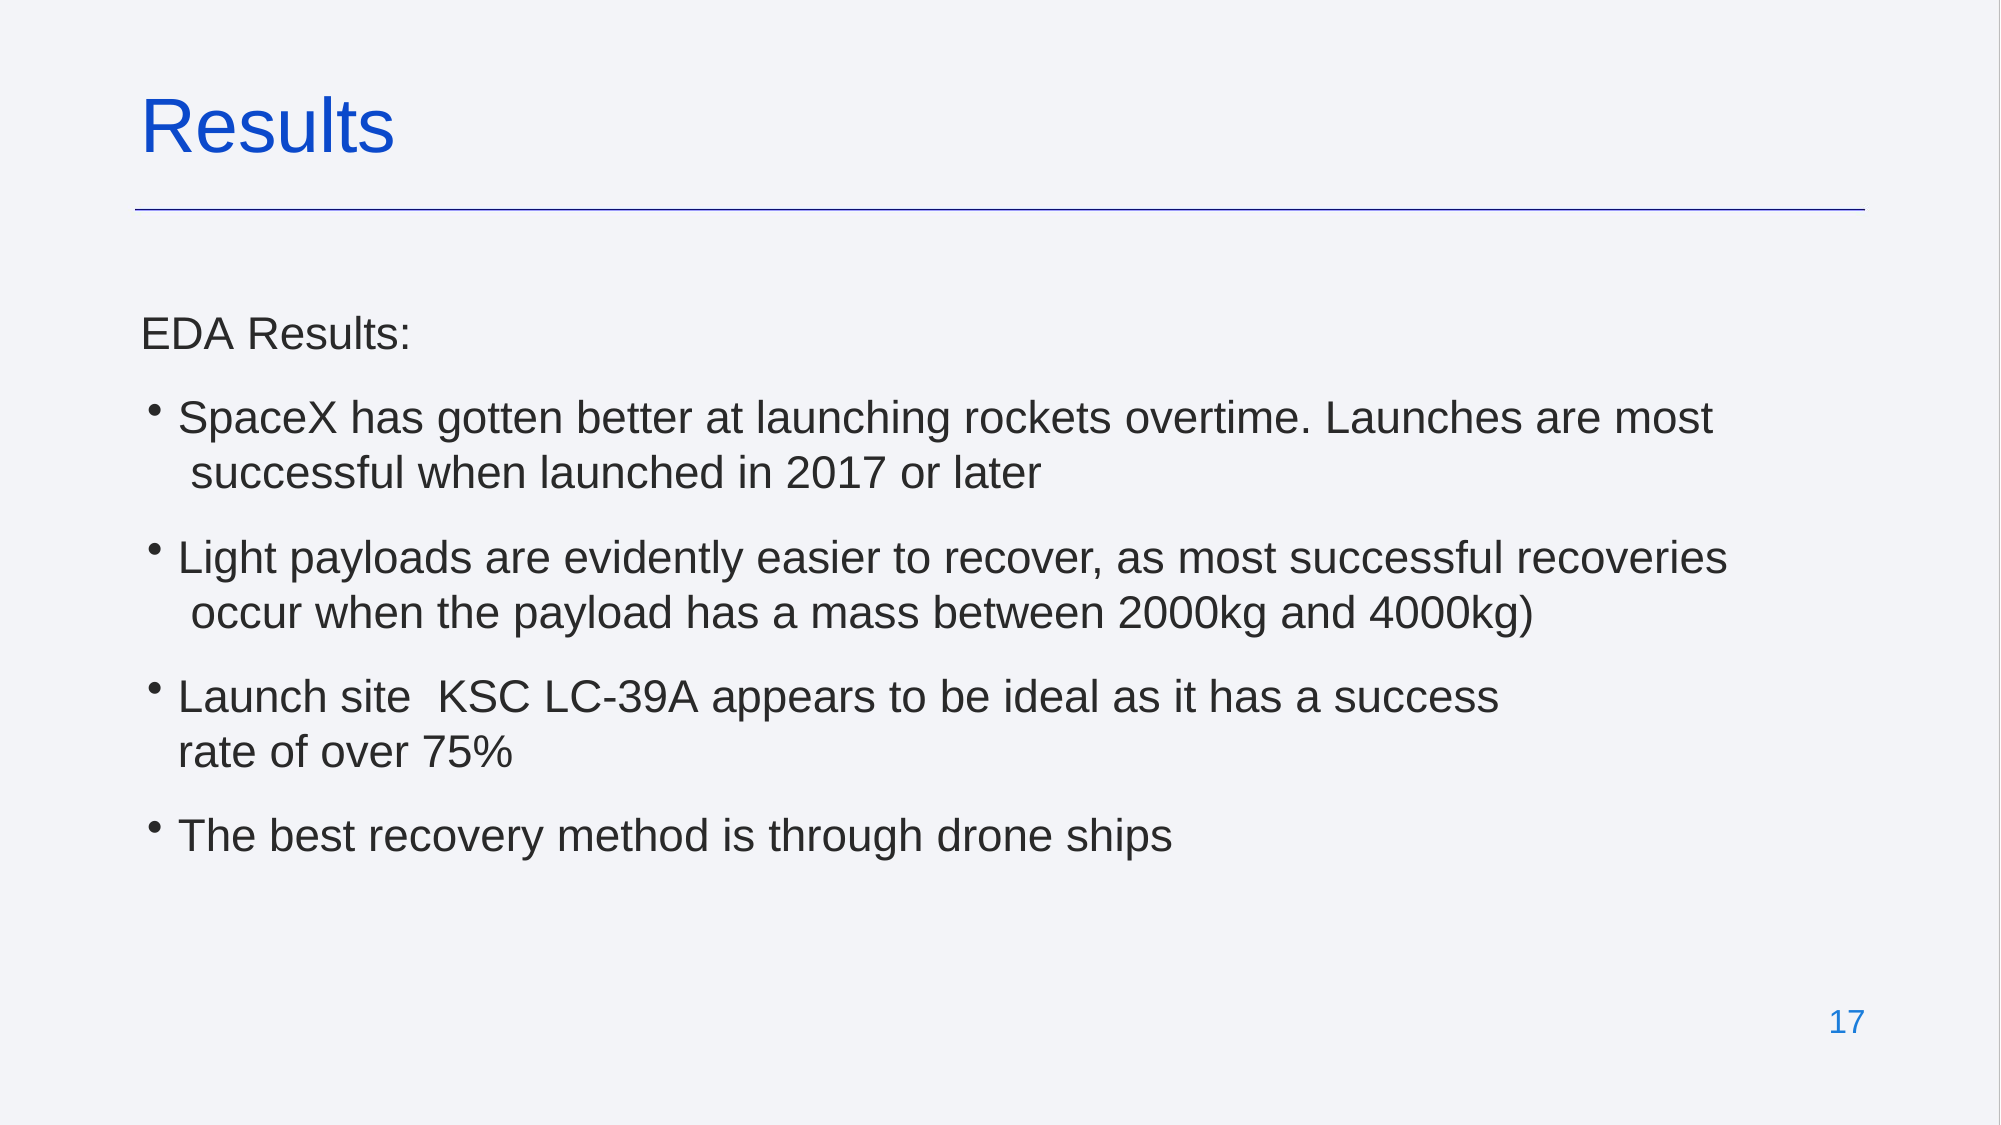

# Results
EDA Results:
SpaceX has gotten better at launching rockets overtime. Launches are most  successful when launched in 2017 or later
Light payloads are evidently easier to recover, as most successful recoveries  occur when the payload has a mass between 2000kg and 4000kg)
Launch site  KSC LC-39A appears to be ideal as it has a success rate of over 75%
The best recovery method is through drone ships
17